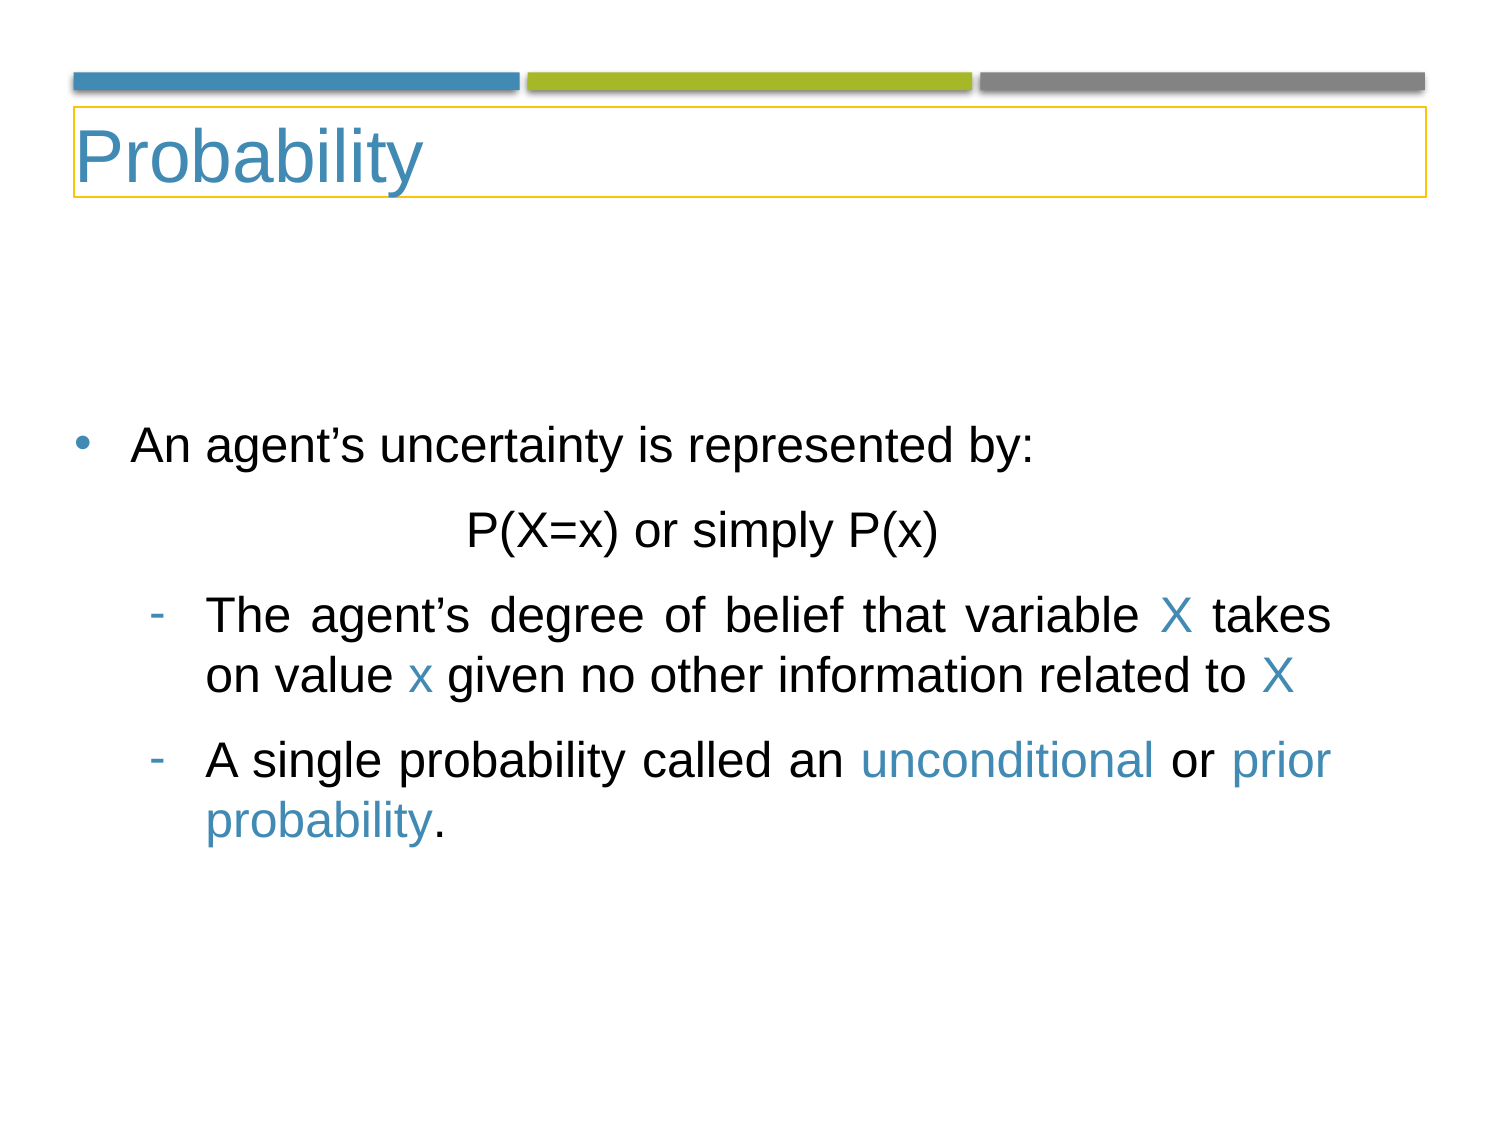

Probability
An agent’s uncertainty is represented by:
P(X=x) or simply P(x)
The agent’s degree of belief that variable X takes on value x given no other information related to X
A single probability called an unconditional or prior probability.